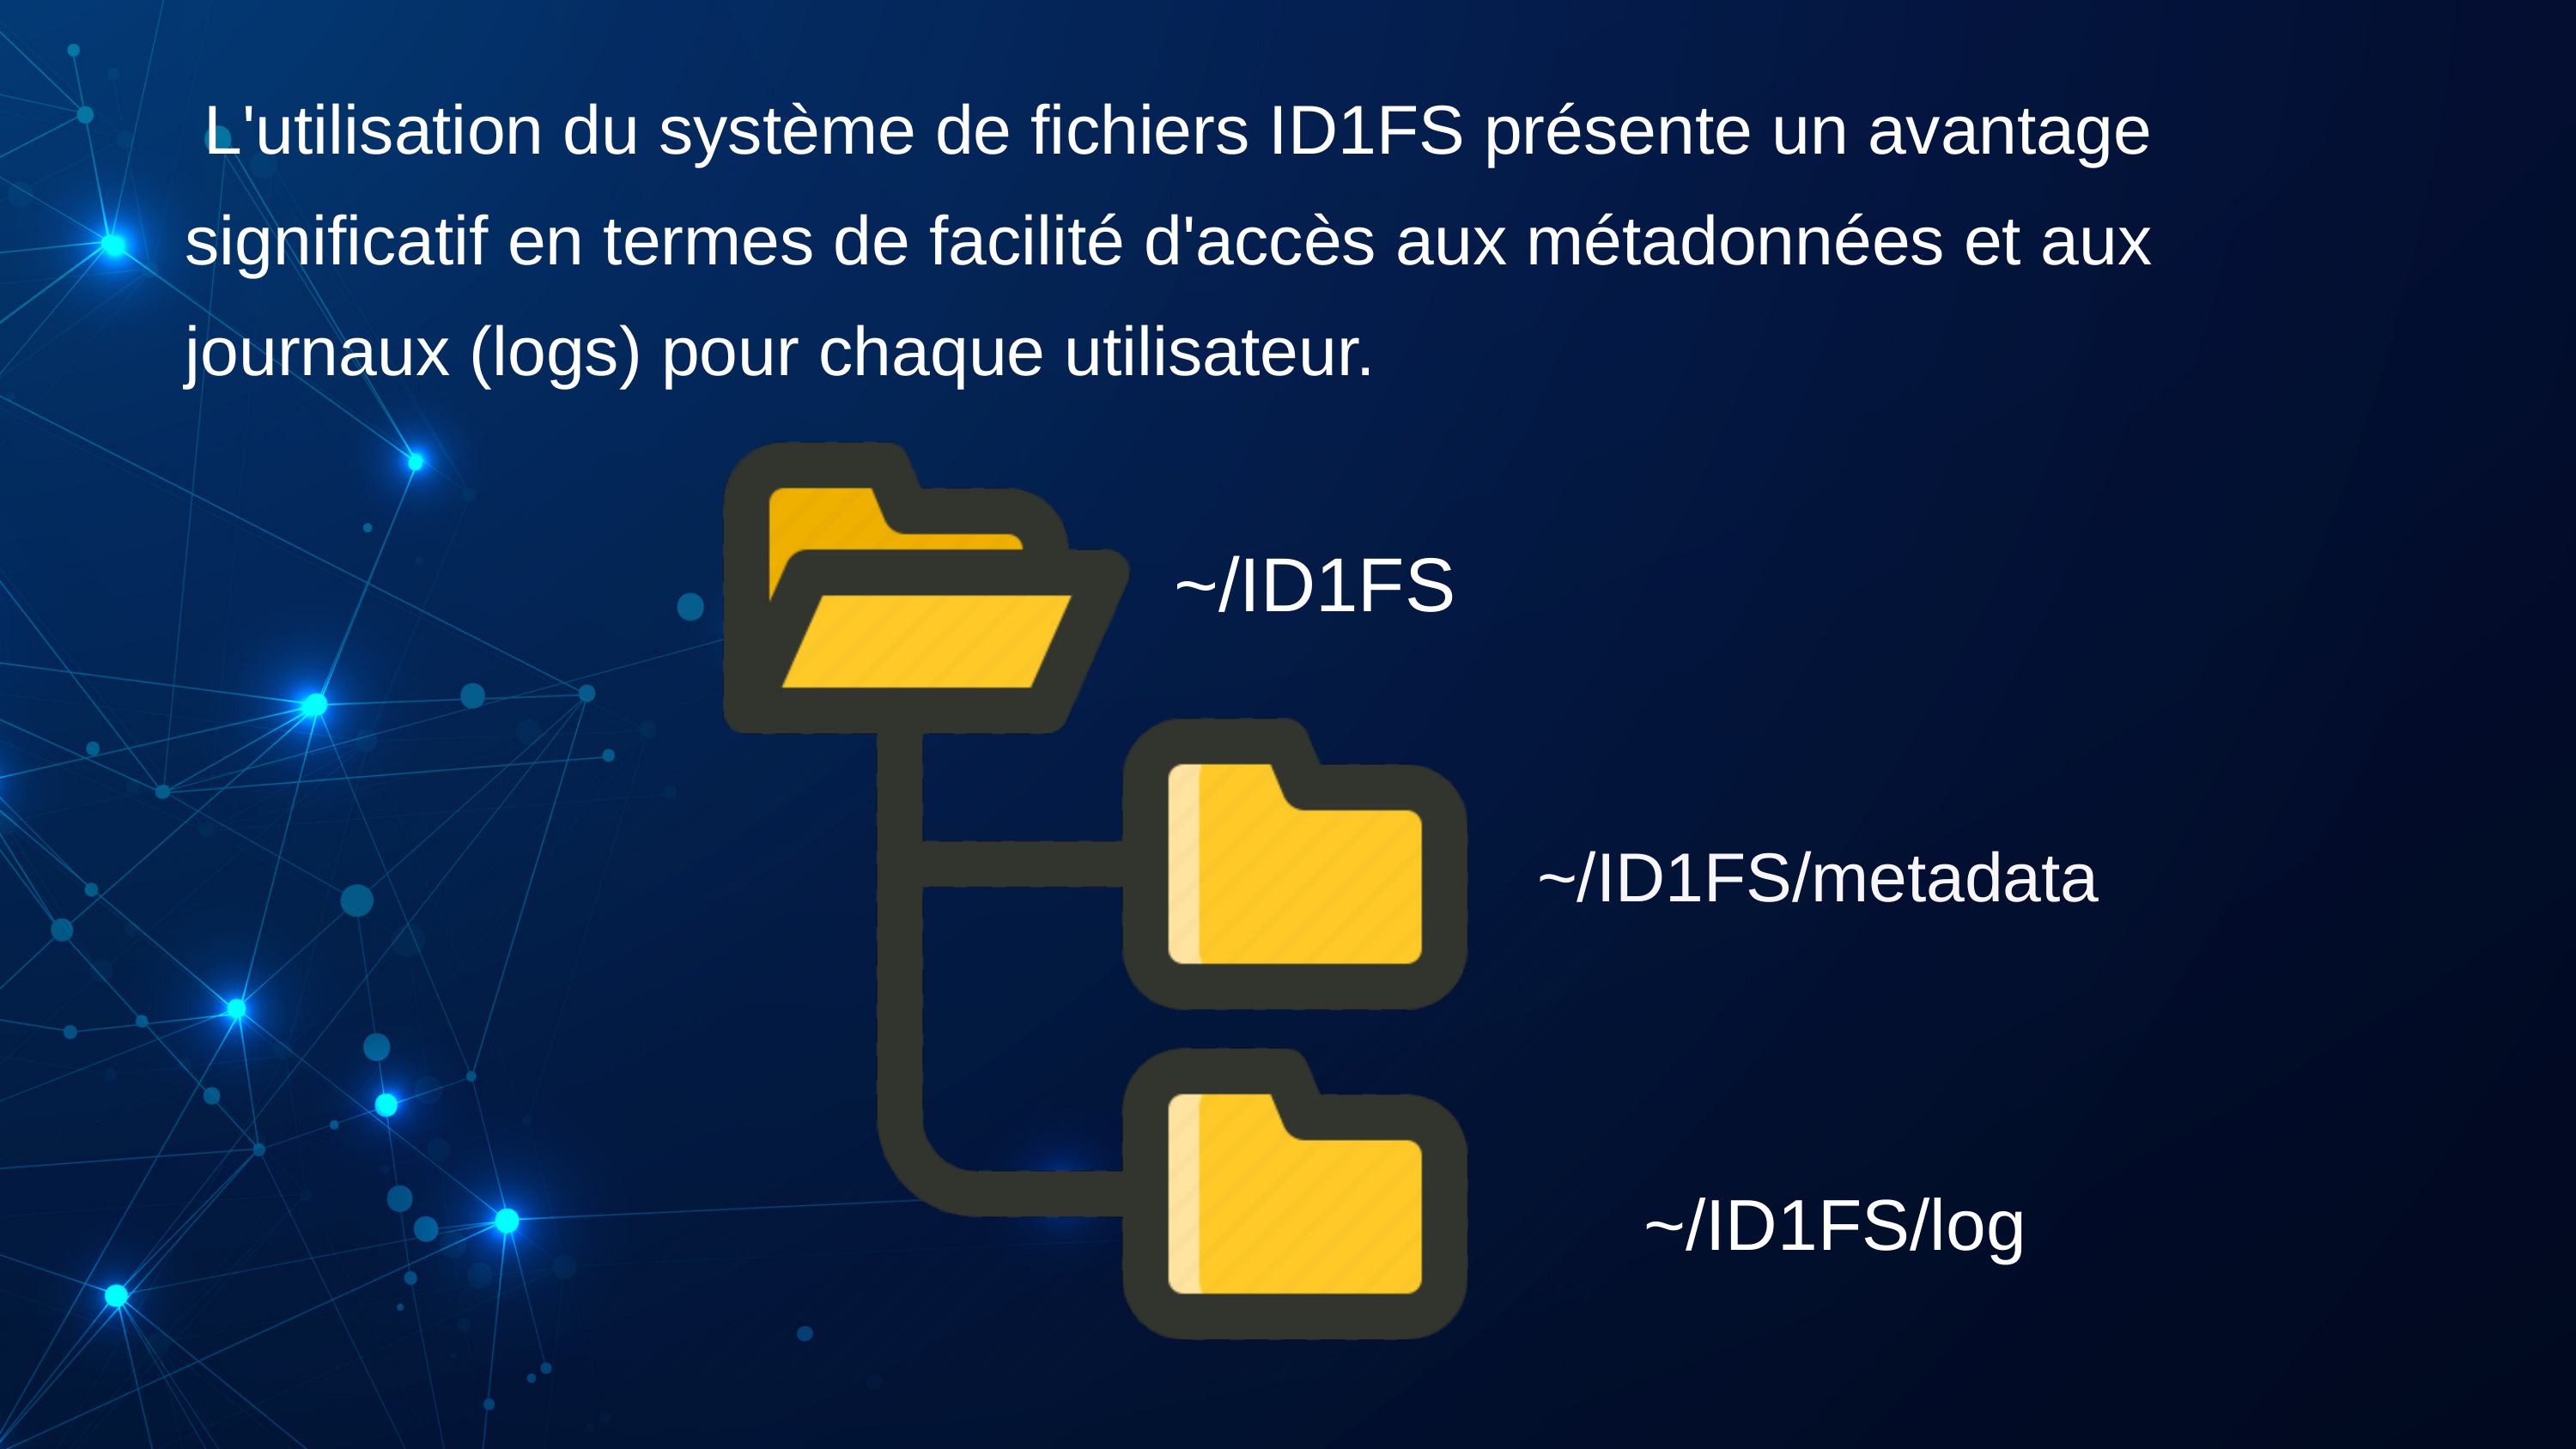

L'utilisation du système de fichiers ID1FS présente un avantage significatif en termes de facilité d'accès aux métadonnées et aux journaux (logs) pour chaque utilisateur.

~/ID1FS
~/ID1FS/metadata
~/ID1FS/log